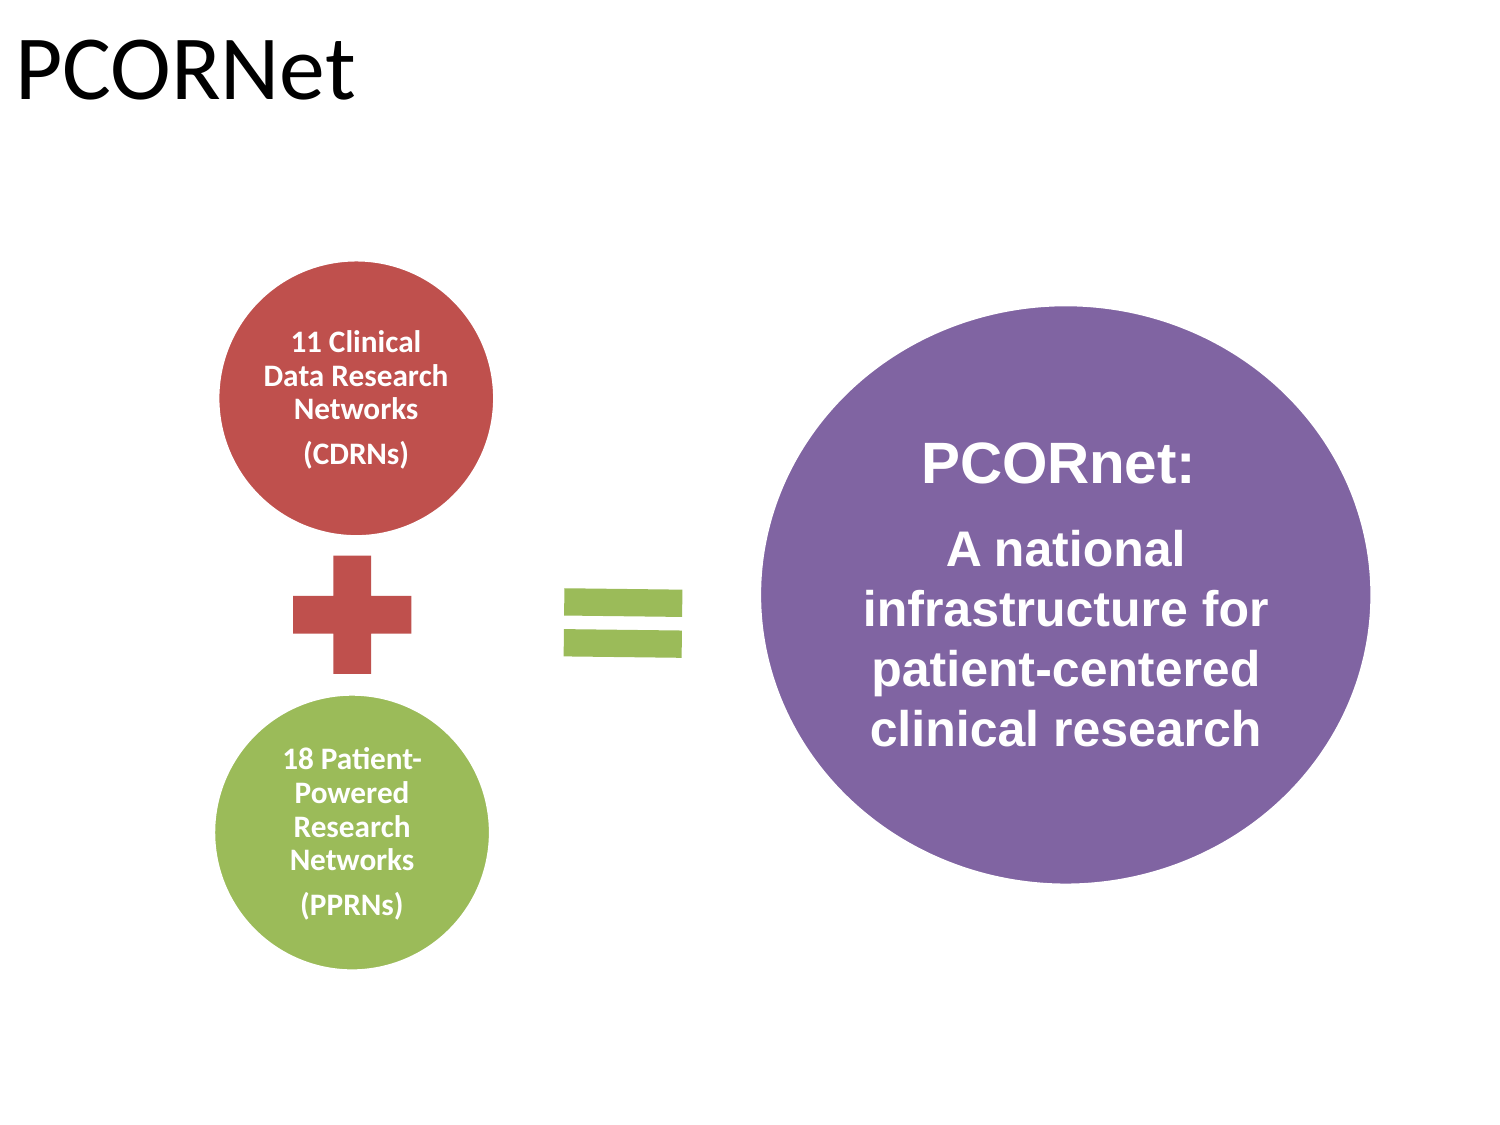

# PCORNet

11 Clinical Data Research Networks
(CDRNs)

PCORnet:
A national infrastructure for patient-centered clinical research

18 Patient-Powered Research Networks
(PPRNs)